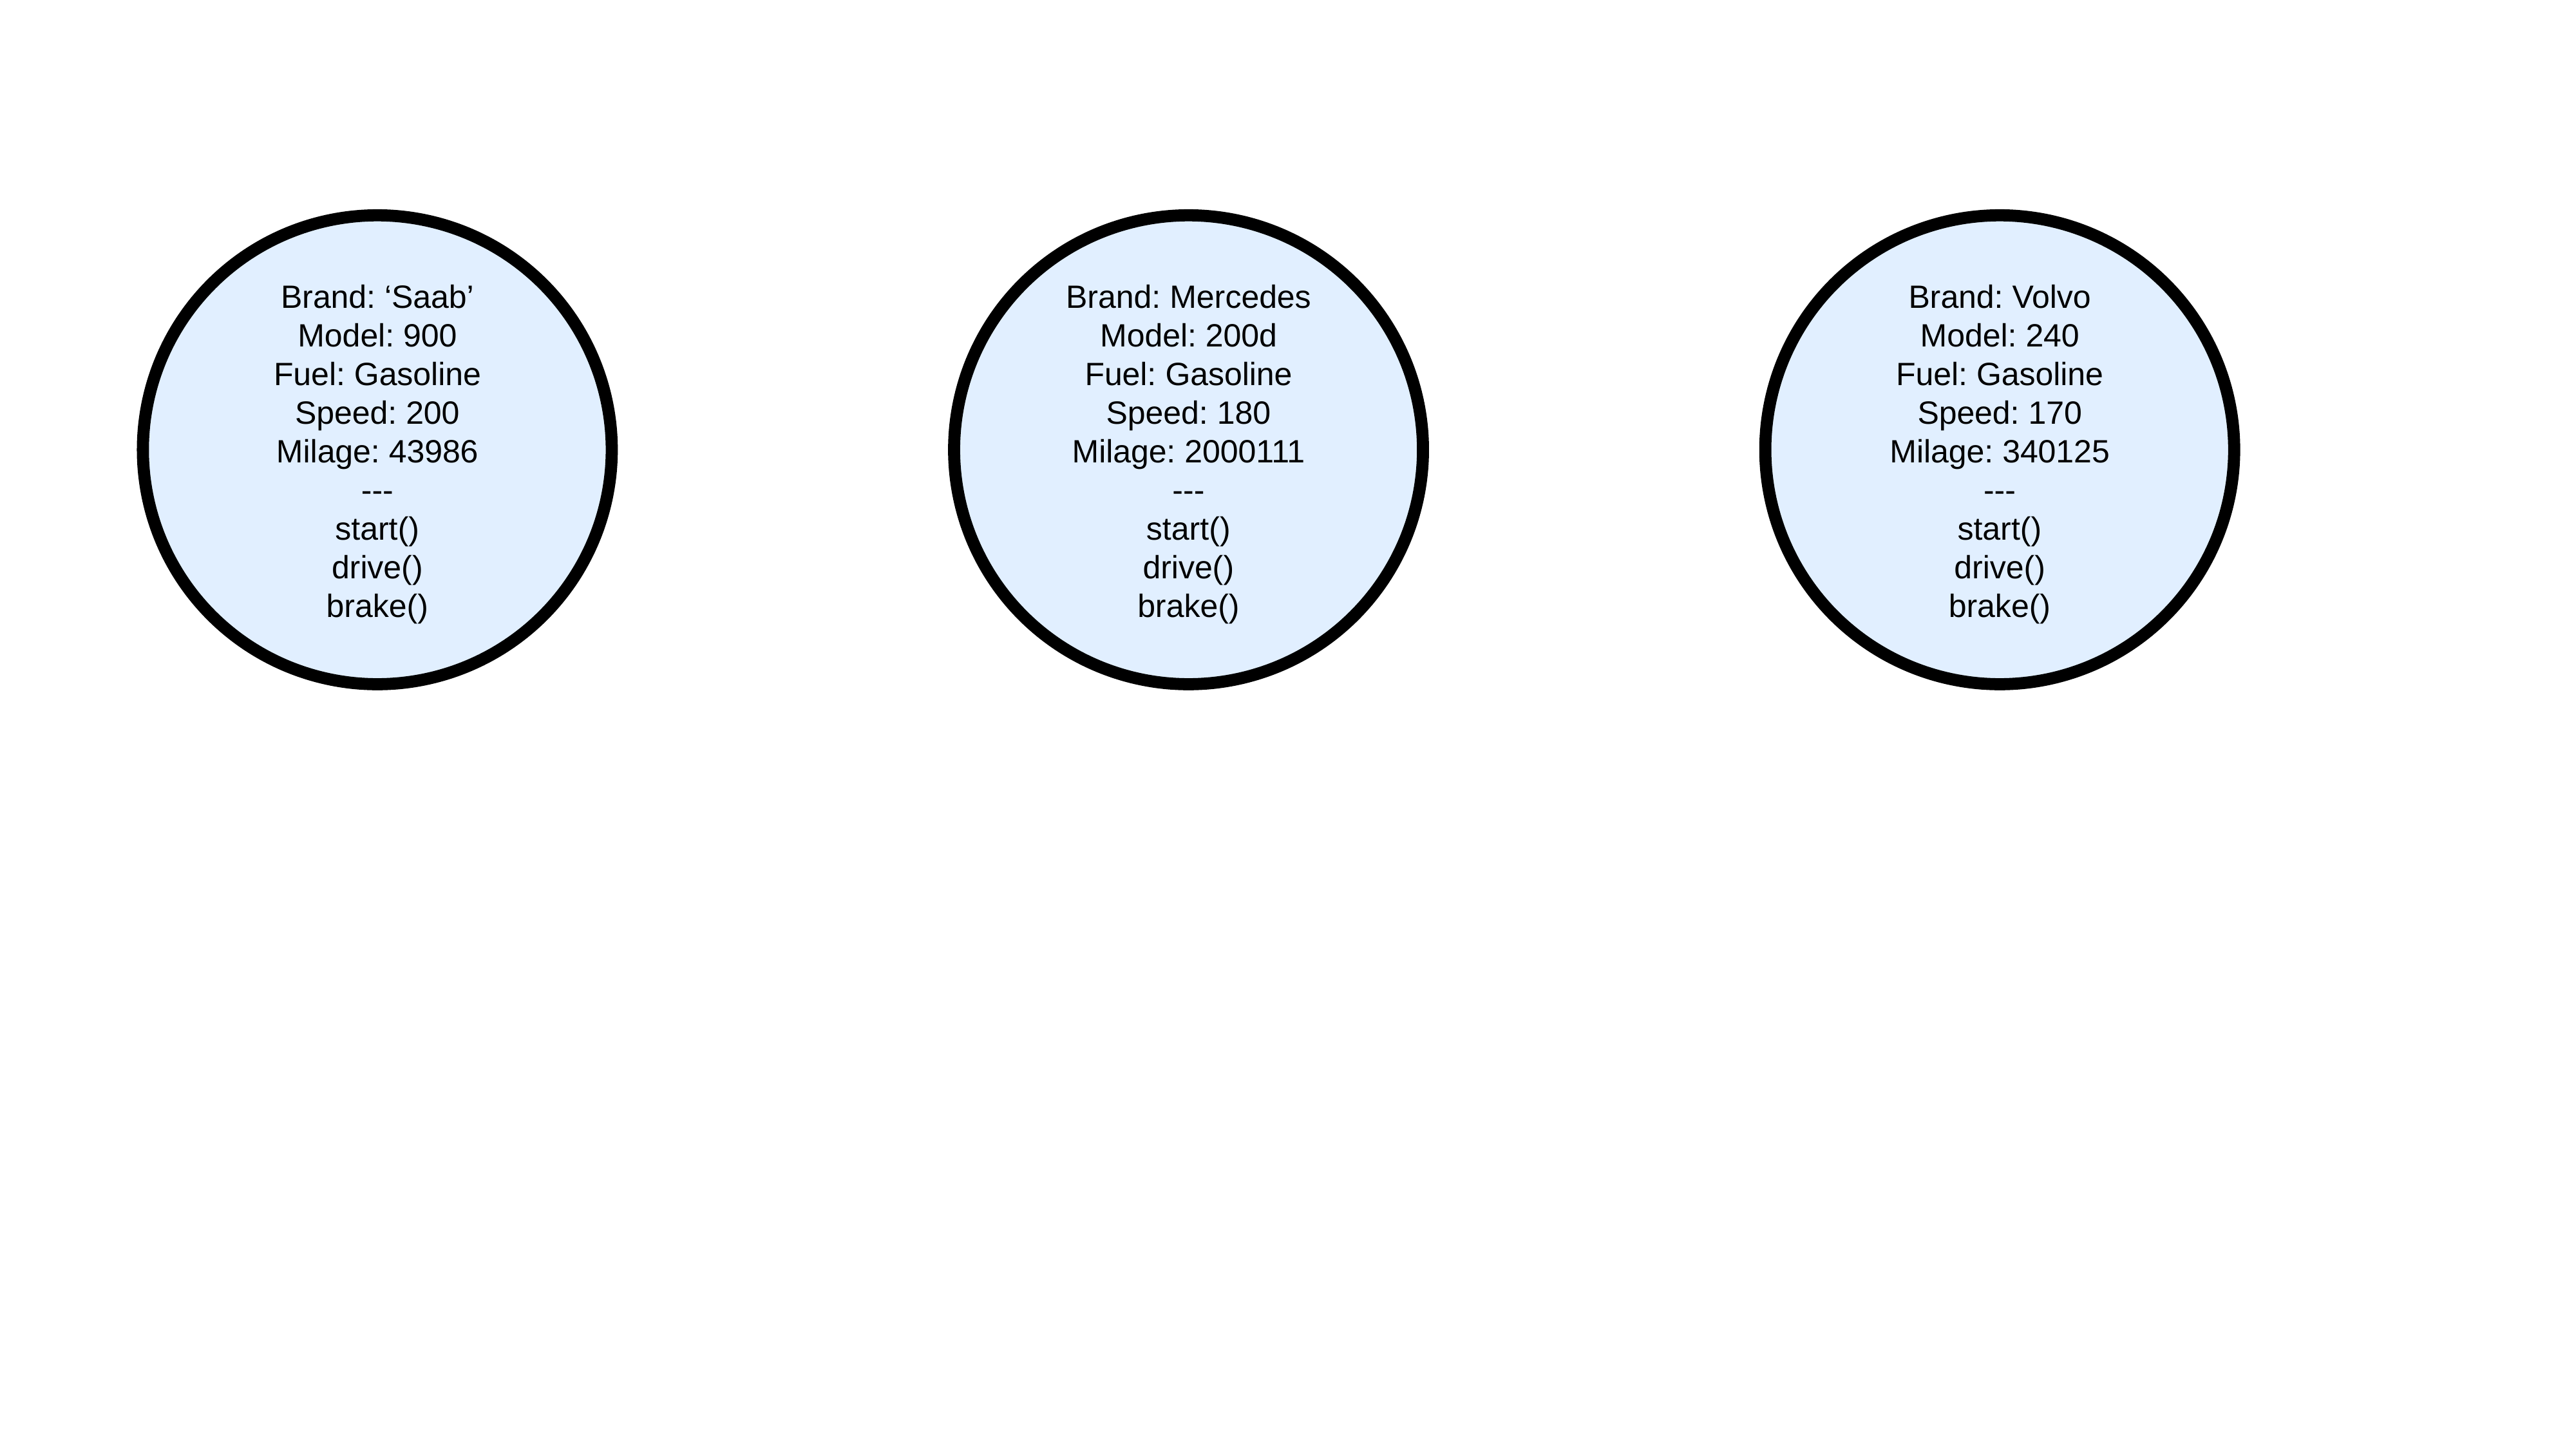

Brand: ‘Saab’
Model: 900
Fuel: Gasoline
Speed: 200
Milage: 43986
---
start()
drive()
brake()
Brand: Mercedes
Model: 200d
Fuel: Gasoline
Speed: 180
Milage: 2000111
---
start()
drive()
brake()
Brand: Volvo
Model: 240
Fuel: Gasoline
Speed: 170
Milage: 340125
---
start()
drive()
brake()